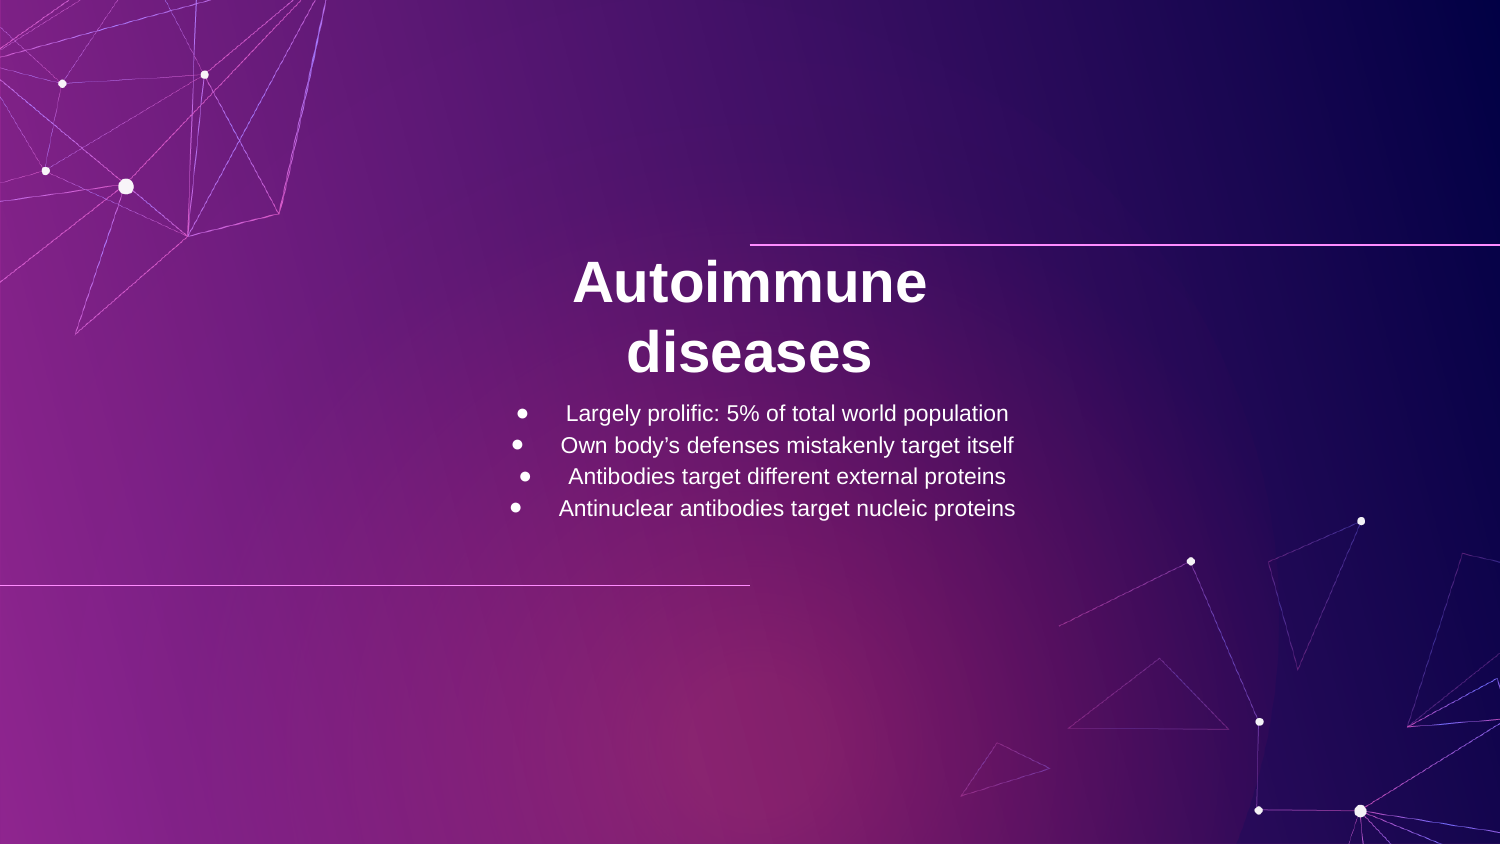

# Autoimmune diseases
Largely prolific: 5% of total world population
Own body’s defenses mistakenly target itself
Antibodies target different external proteins
Antinuclear antibodies target nucleic proteins